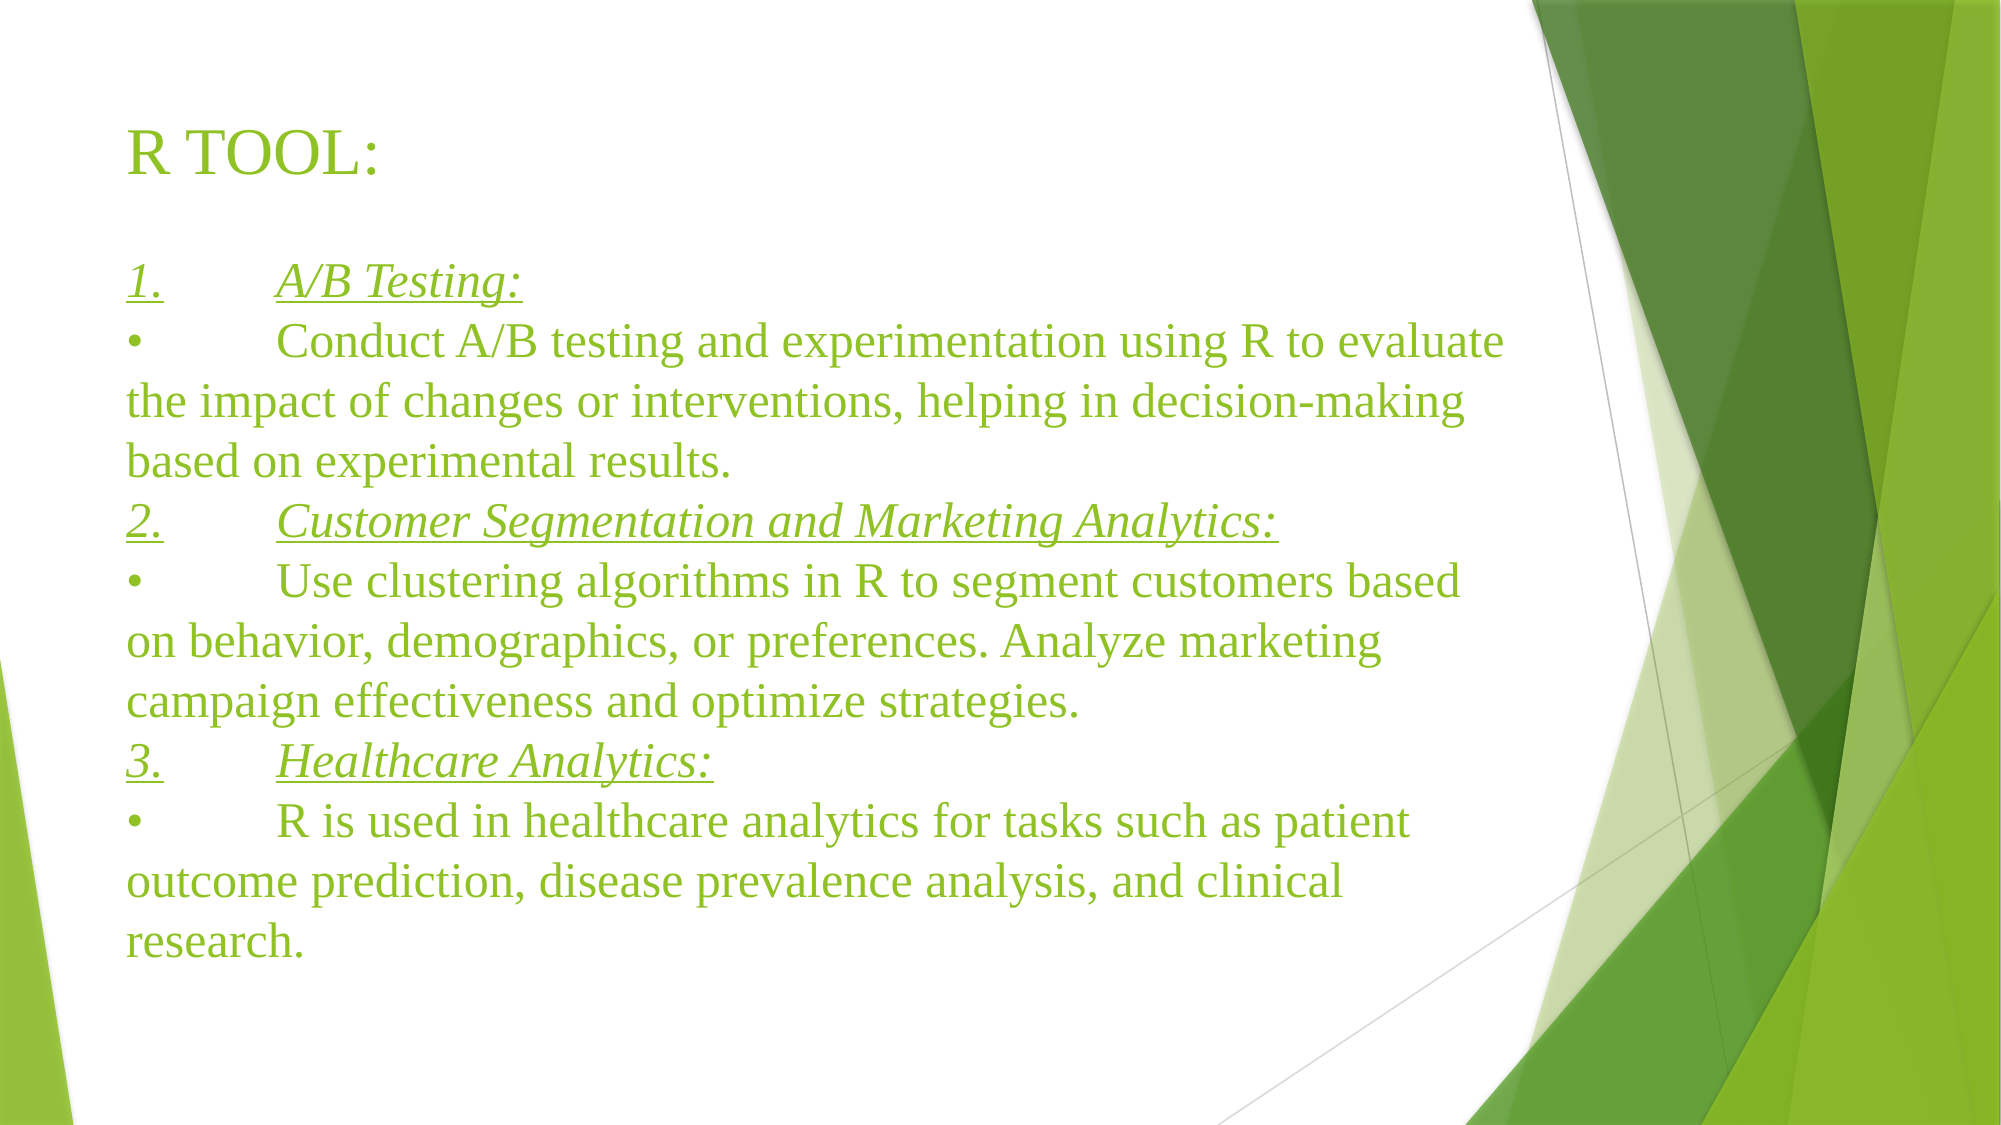

# R TOOL: 1.	A/B Testing: •	Conduct A/B testing and experimentation using R to evaluate the impact of changes or interventions, helping in decision-making based on experimental results. 2.	Customer Segmentation and Marketing Analytics: •	Use clustering algorithms in R to segment customers based on behavior, demographics, or preferences. Analyze marketing campaign effectiveness and optimize strategies. 3.	Healthcare Analytics: •	R is used in healthcare analytics for tasks such as patient outcome prediction, disease prevalence analysis, and clinical research.